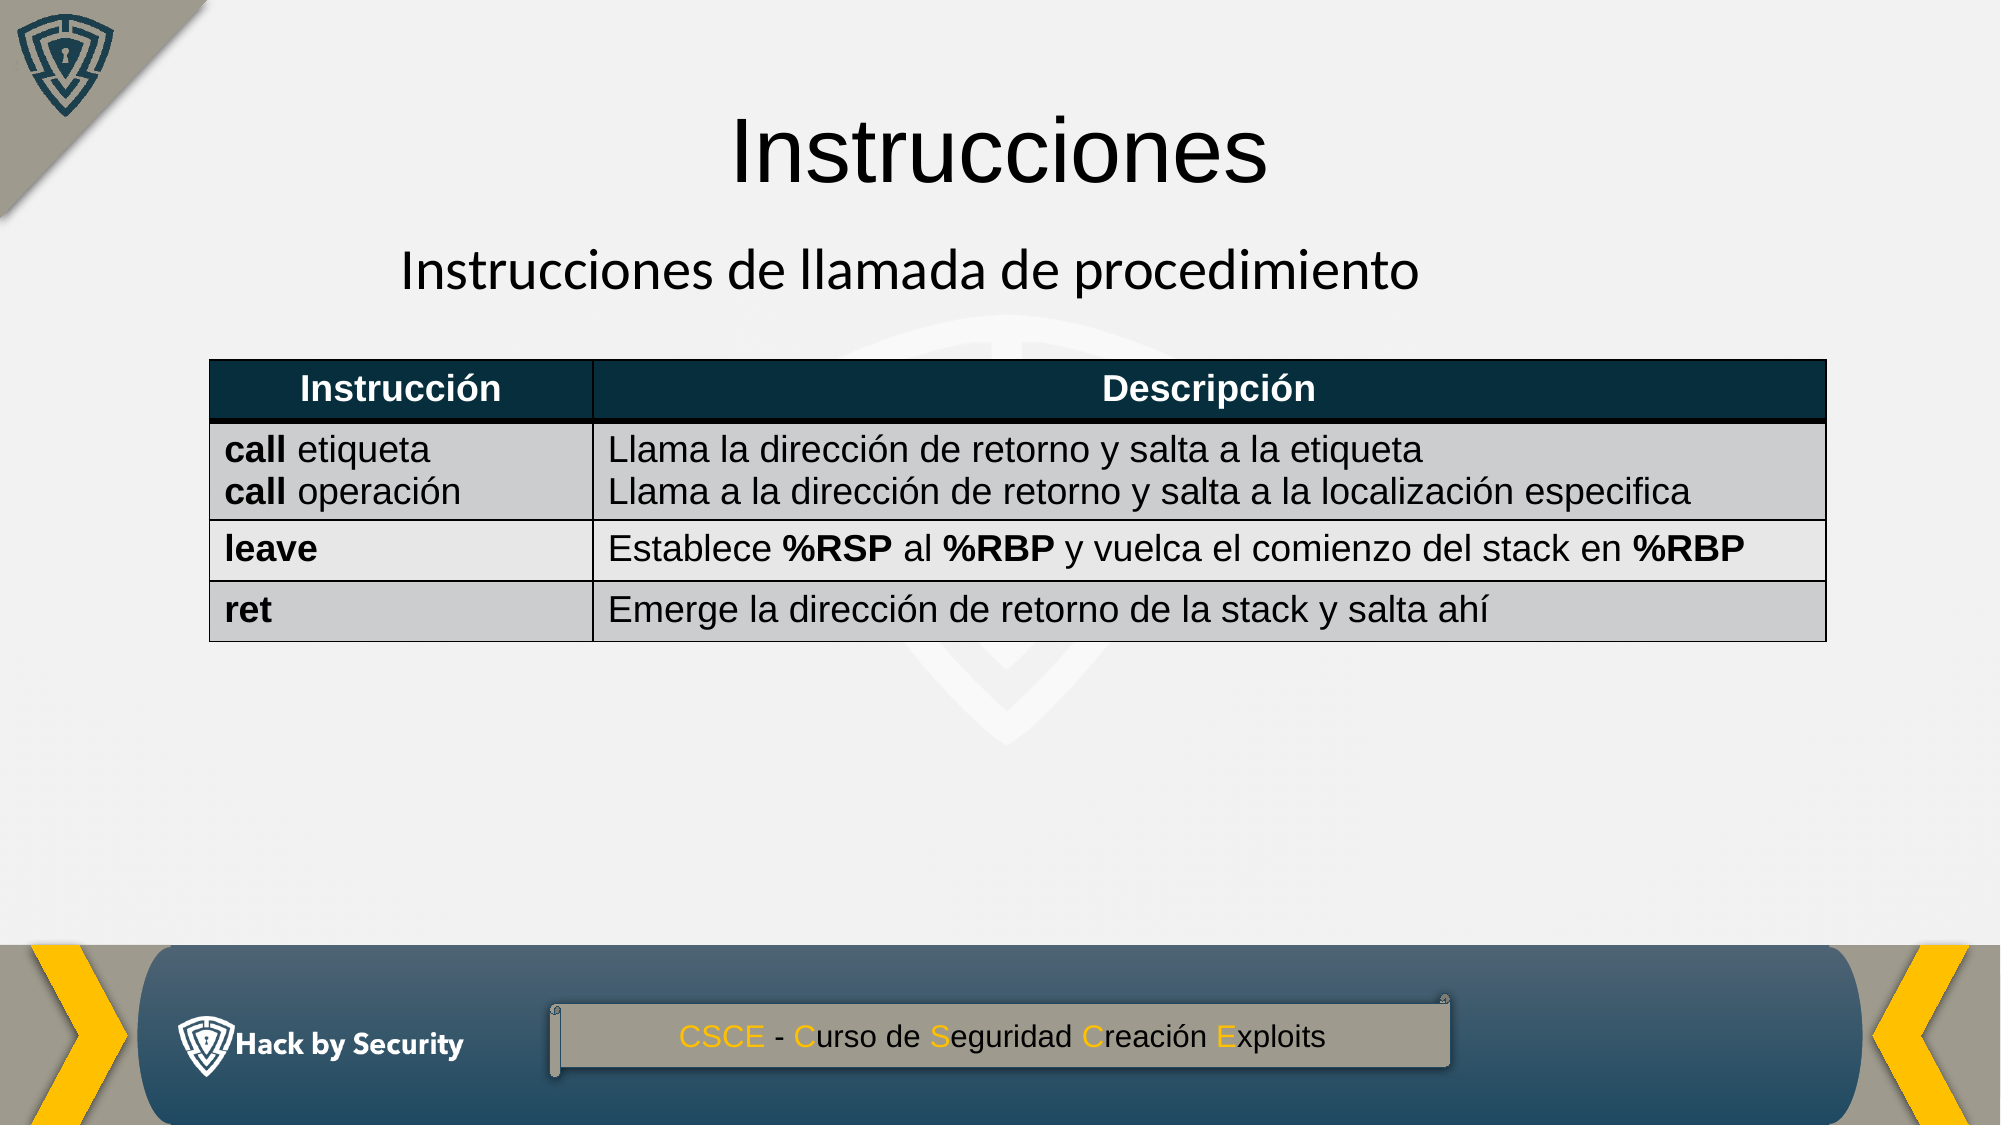

Instrucciones
Instrucciones de llamada de procedimiento
| Instrucción | Descripción |
| --- | --- |
| call etiqueta call operación | Llama la dirección de retorno y salta a la etiqueta Llama a la dirección de retorno y salta a la localización especifica |
| leave | Establece %RSP al %RBP y vuelca el comienzo del stack en %RBP |
| ret | Emerge la dirección de retorno de la stack y salta ahí |